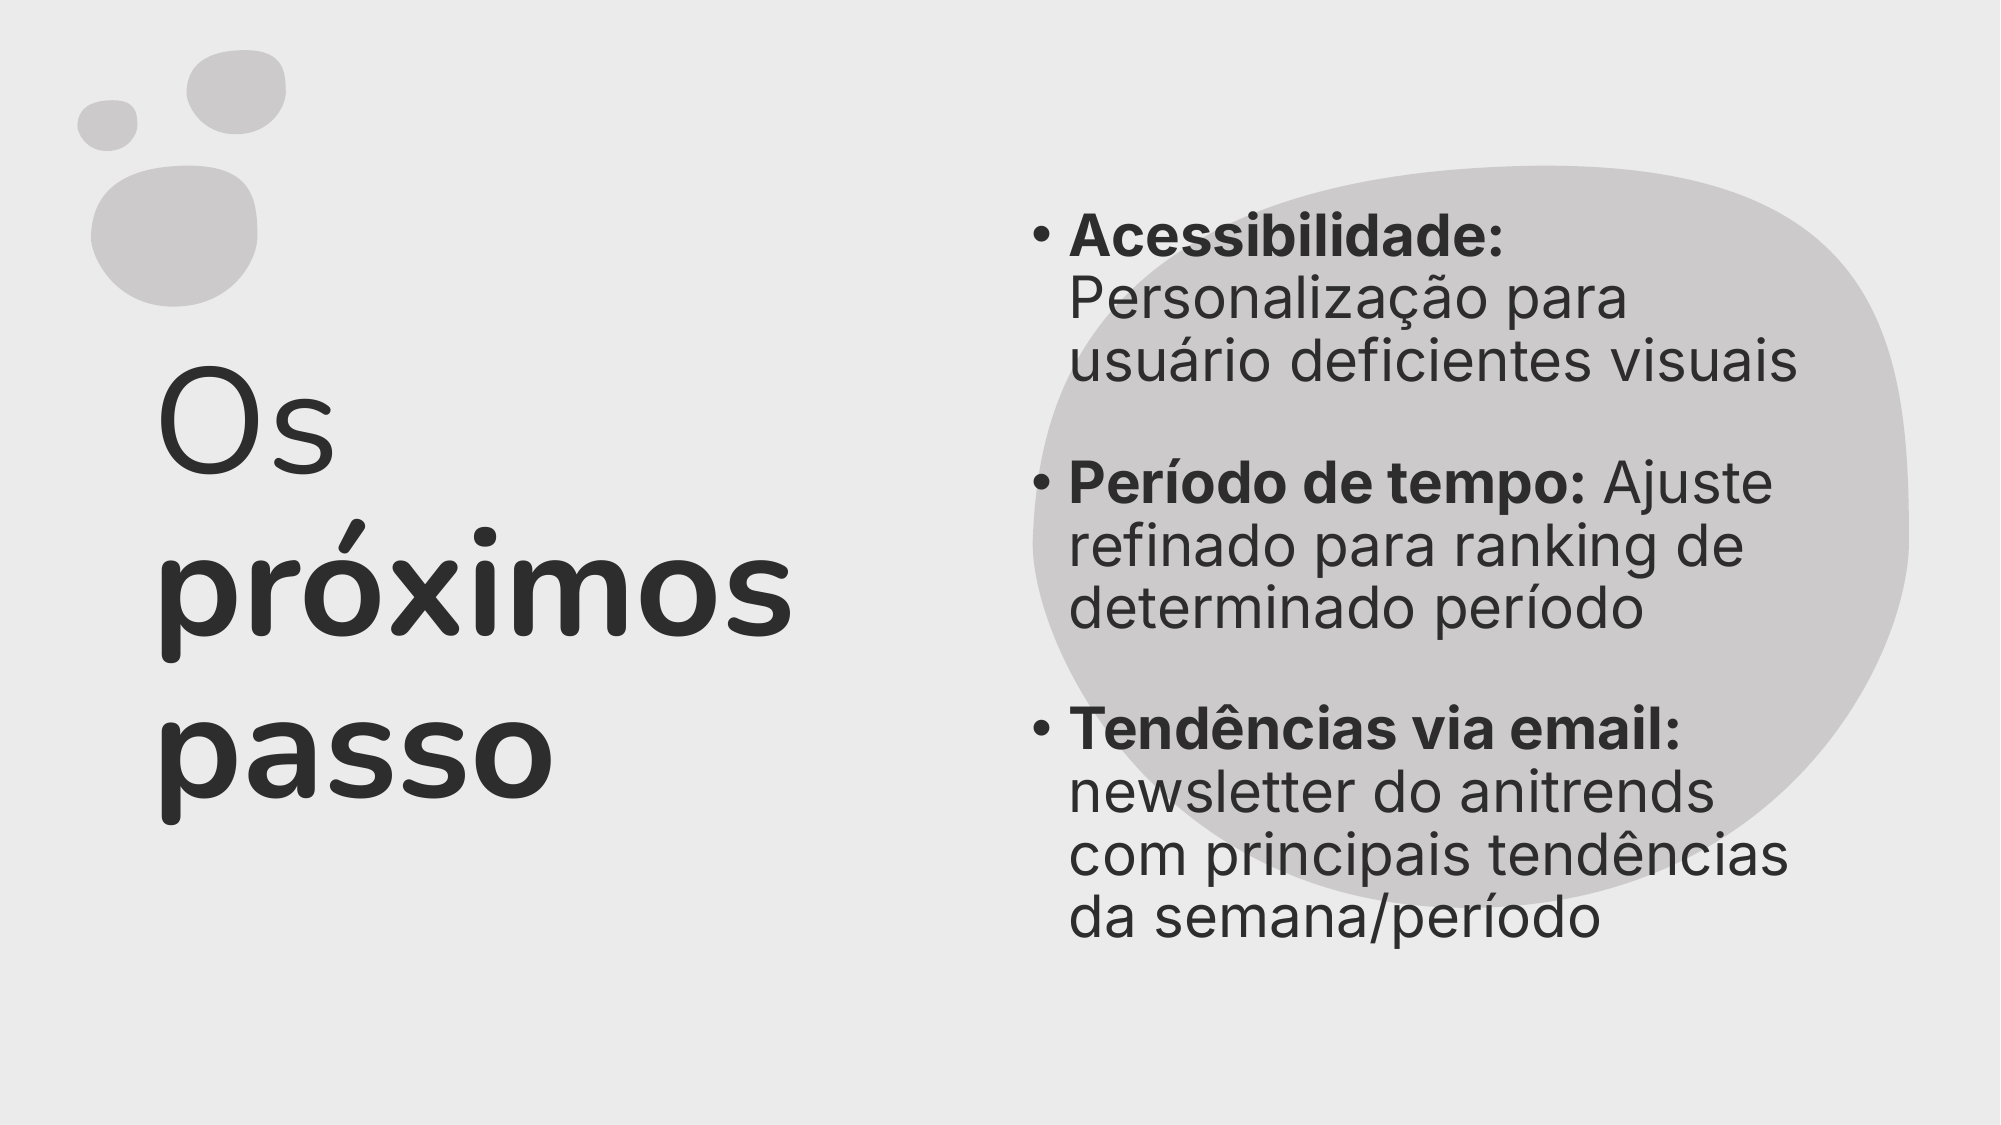

Acessibilidade: Personalização para usuário deficientes visuais
# Os próximos passo
Período de tempo: Ajuste refinado para ranking de determinado período
Tendências via email: newsletter do anitrends com principais tendências da semana/período